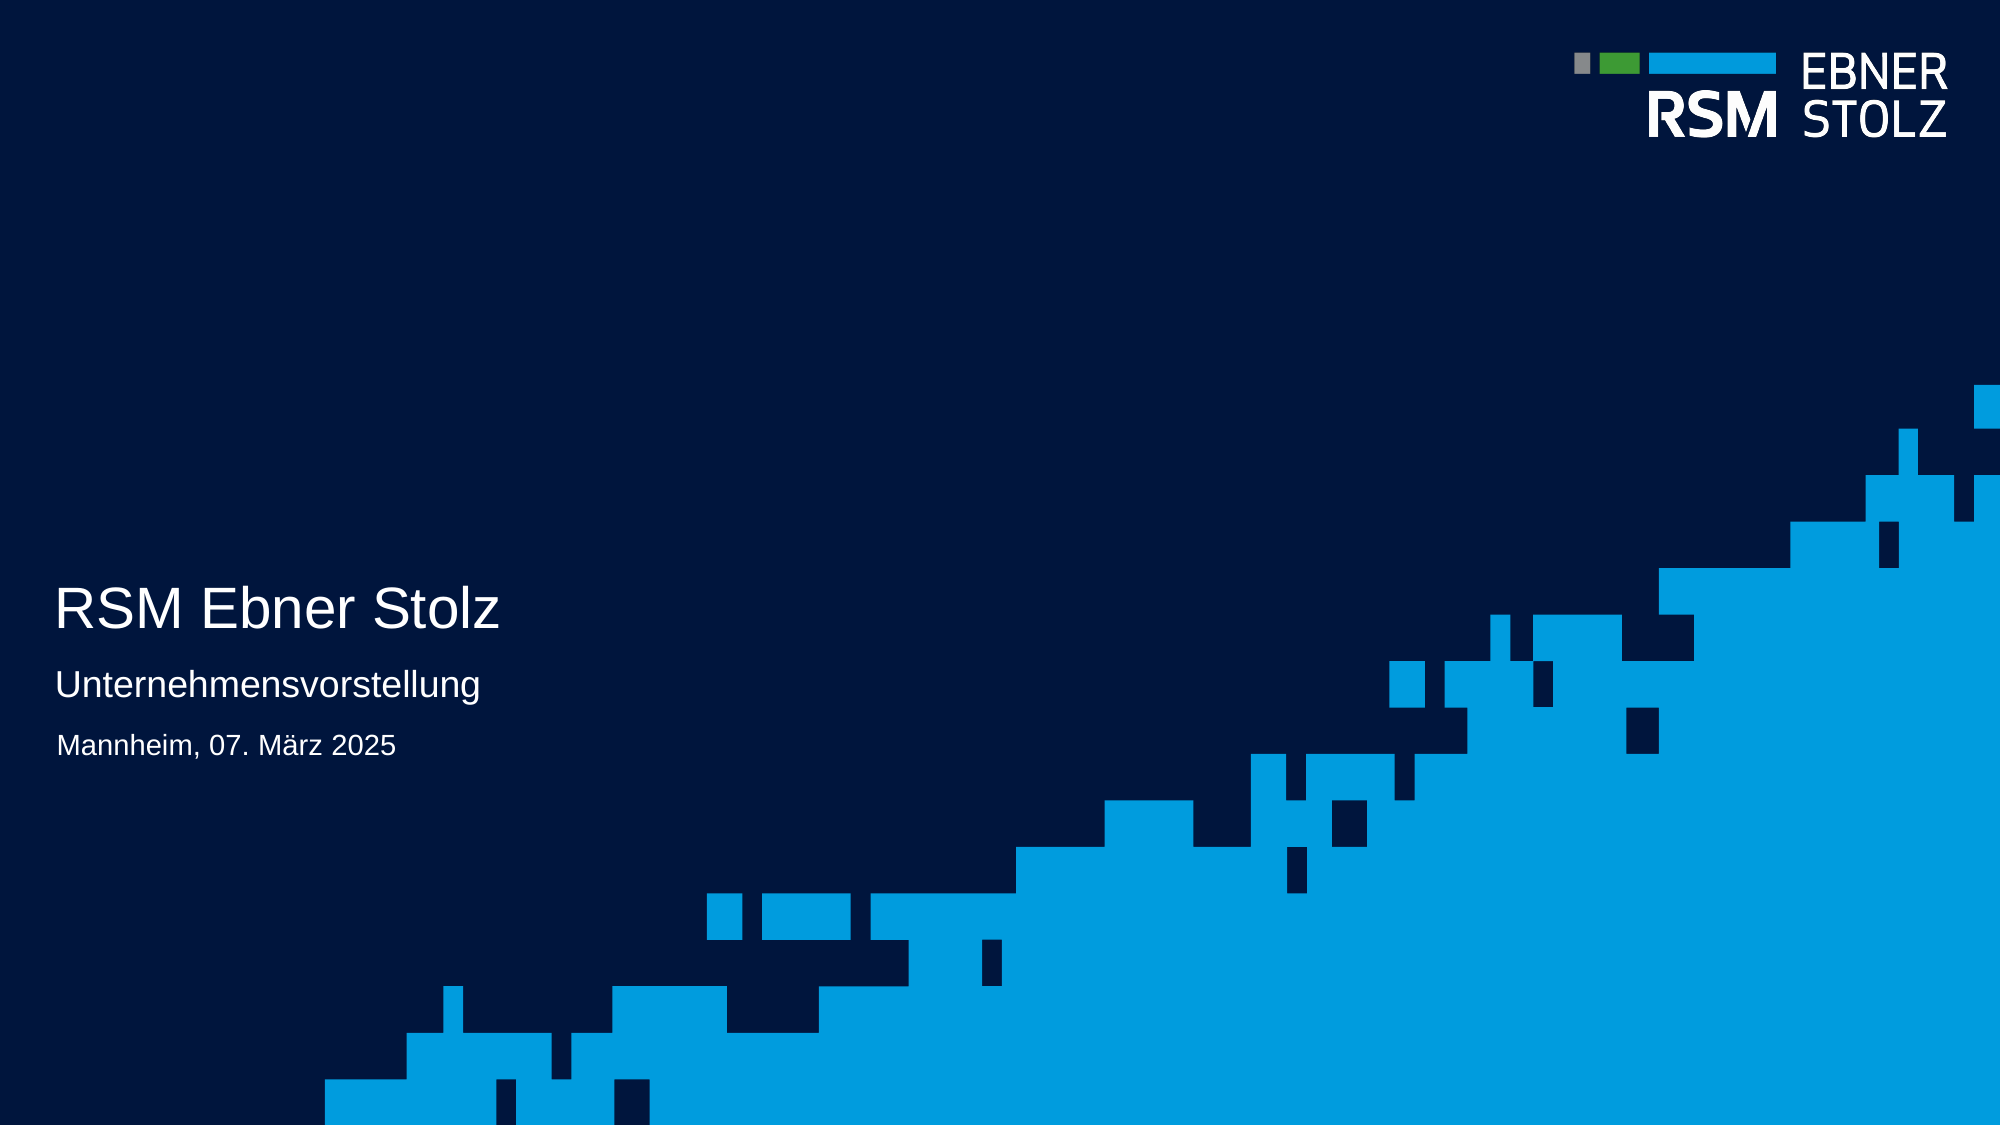

# RSM Ebner Stolz
Unternehmensvorstellung
Mannheim, 07. März 2025